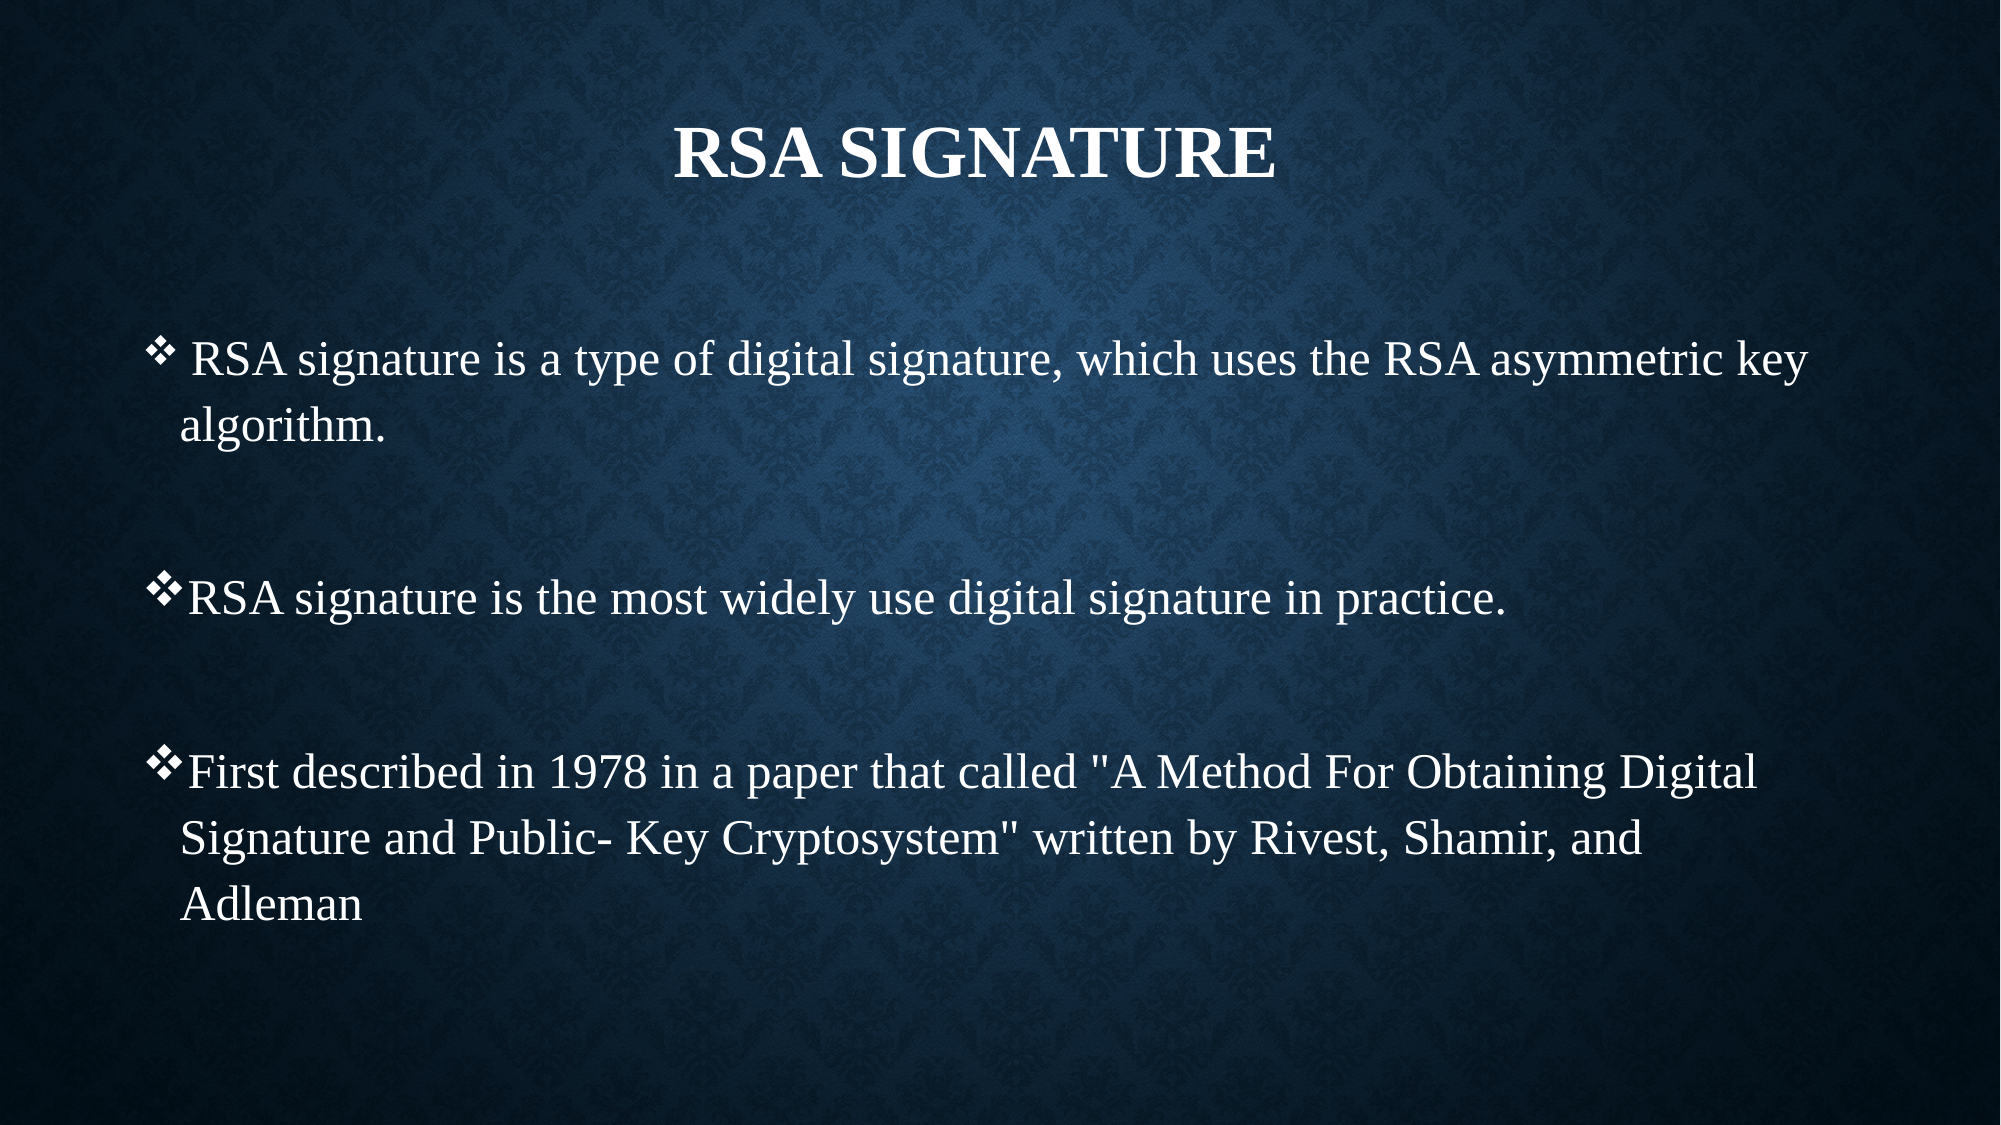

# RSA Signature
 RSA signature is a type of digital signature, which uses the RSA asymmetric key algorithm.

RSA signature is the most widely use digital signature in practice.

First described in 1978 in a paper that called "A Method For Obtaining Digital Signature and Public- Key Cryptosystem" written by Rivest, Shamir, and Adleman